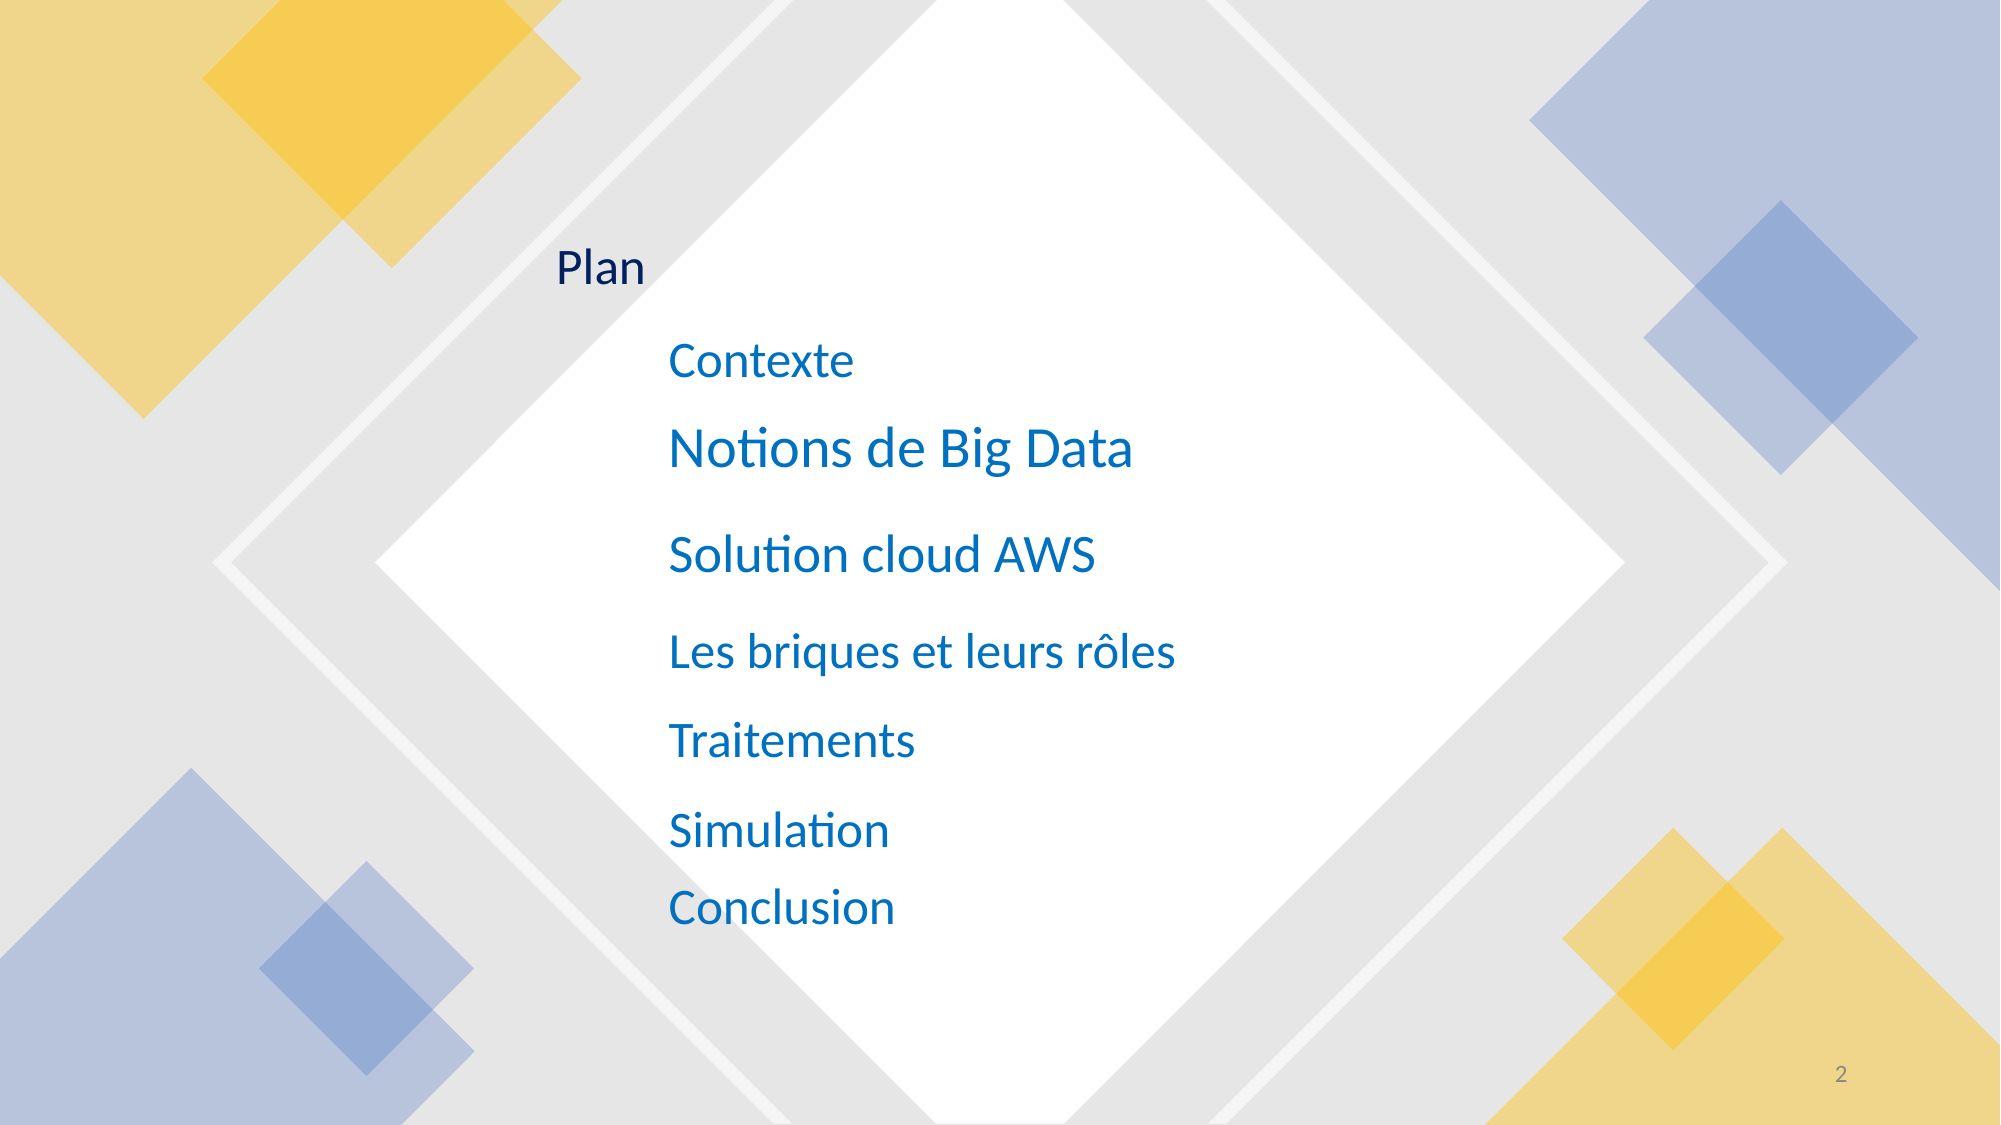

Plan

Contexte
Notions de Big Data
Solution cloud AWS
Les briques et leurs rôles
Traitements
Simulation

Conclusion

2